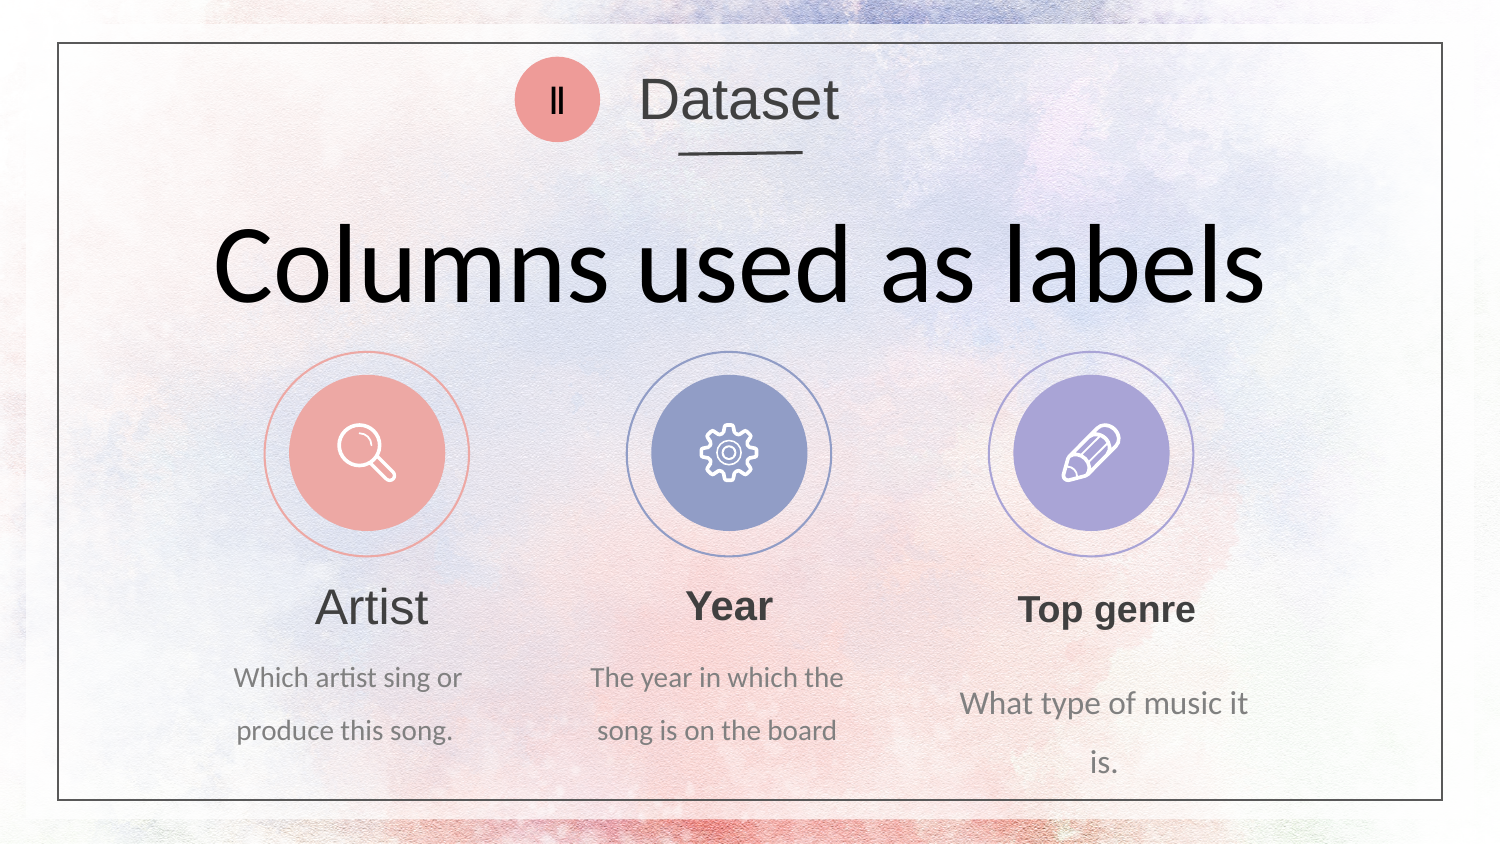

Dataset
Ⅱ
Columns used as labels

Artist
Year
 Top genre
The year in which the song is on the board
Which artist sing or produce this song.
What type of music it is.